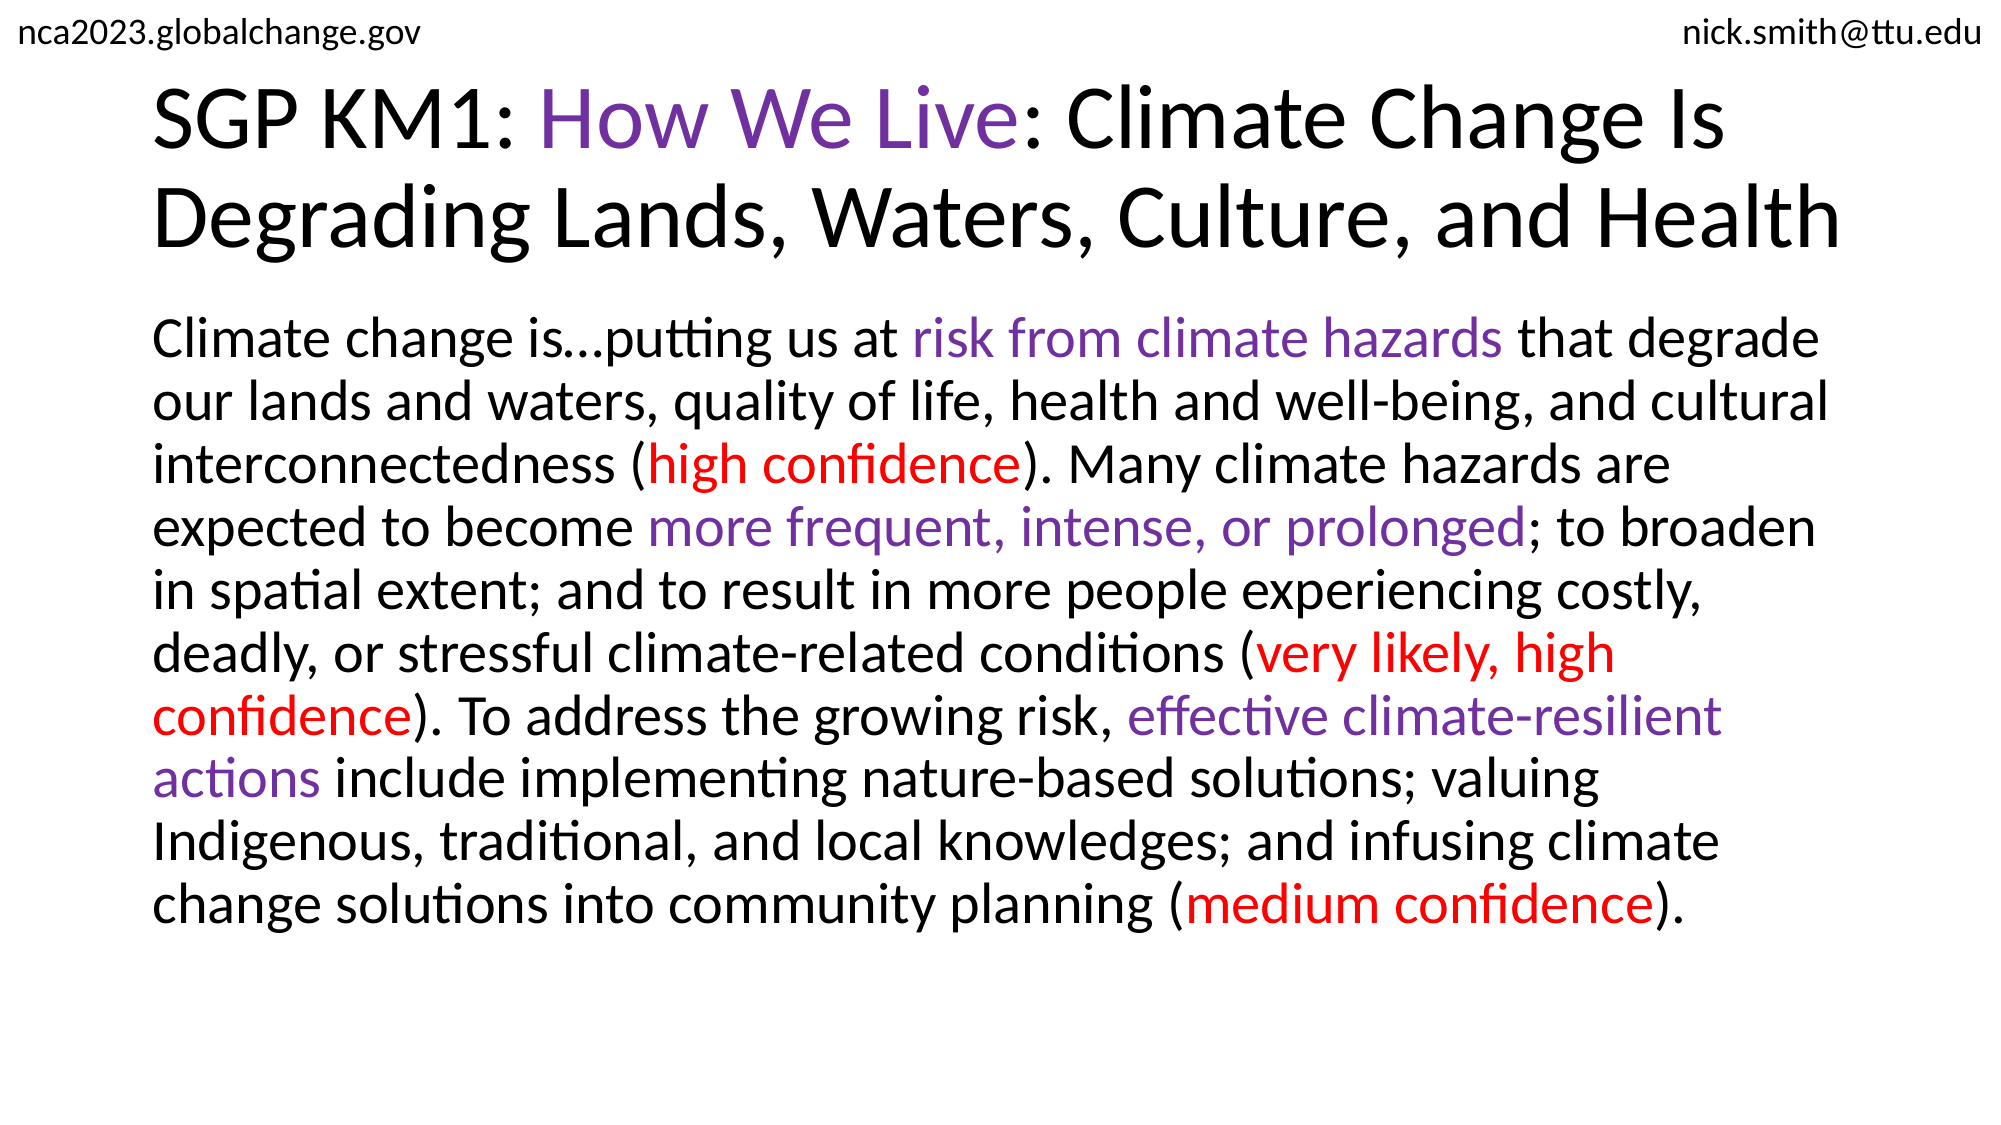

nick.smith@ttu.edu
nca2023.globalchange.gov
# SGP KM1: How We Live: Climate Change Is Degrading Lands, Waters, Culture, and Health
Climate change is…putting us at risk from climate hazards that degrade our lands and waters, quality of life, health and well-being, and cultural interconnectedness (high confidence). Many climate hazards are expected to become more frequent, intense, or prolonged; to broaden in spatial extent; and to result in more people experiencing costly, deadly, or stressful climate-related conditions (very likely, high confidence). To address the growing risk, effective climate-resilient actions include implementing nature-based solutions; valuing Indigenous, traditional, and local knowledges; and infusing climate change solutions into community planning (medium confidence).